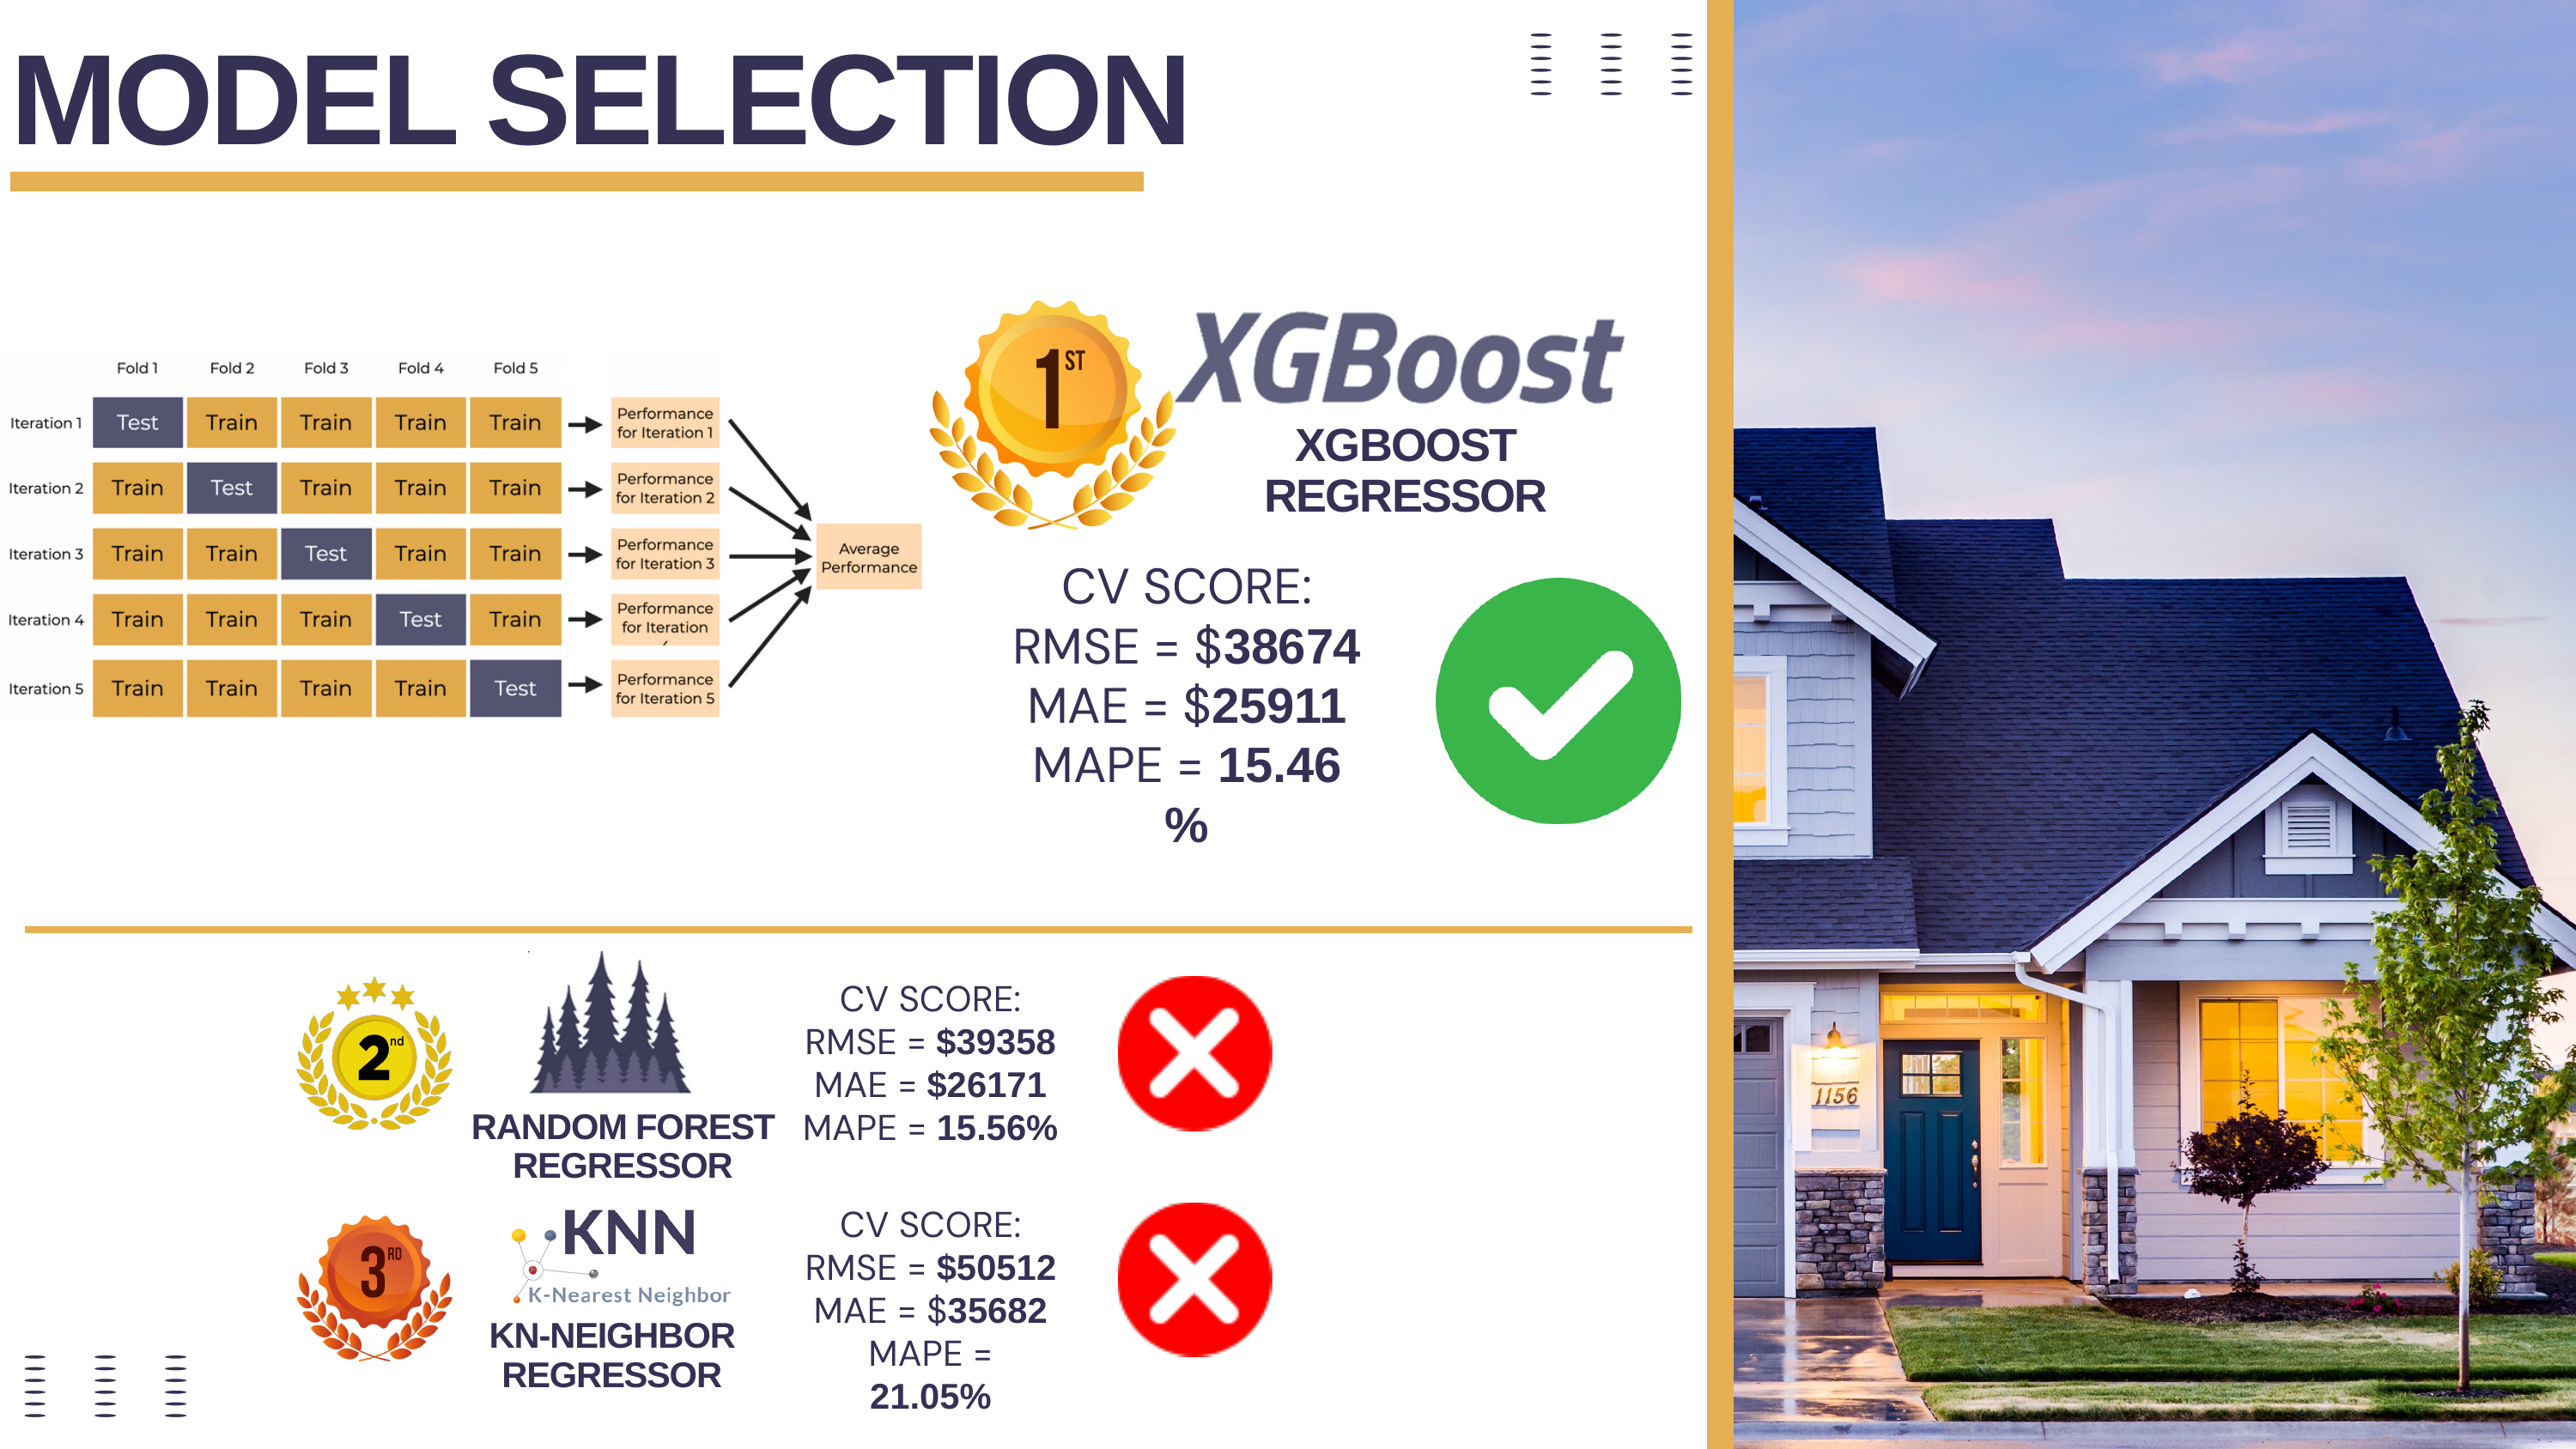

MODEL SELECTION

XGBOOST REGRESSOR
CV SCORE:
RMSE = $38674
MAE = $25911
MAPE = 15.46 %

CV SCORE:
RMSE = $39358
MAE = $26171
MAPE = 15.56%

RANDOM FOREST REGRESSOR

CV SCORE:
RMSE = $50512
MAE = $35682
MAPE = 21.05%

KN-NEIGHBOR REGRESSOR